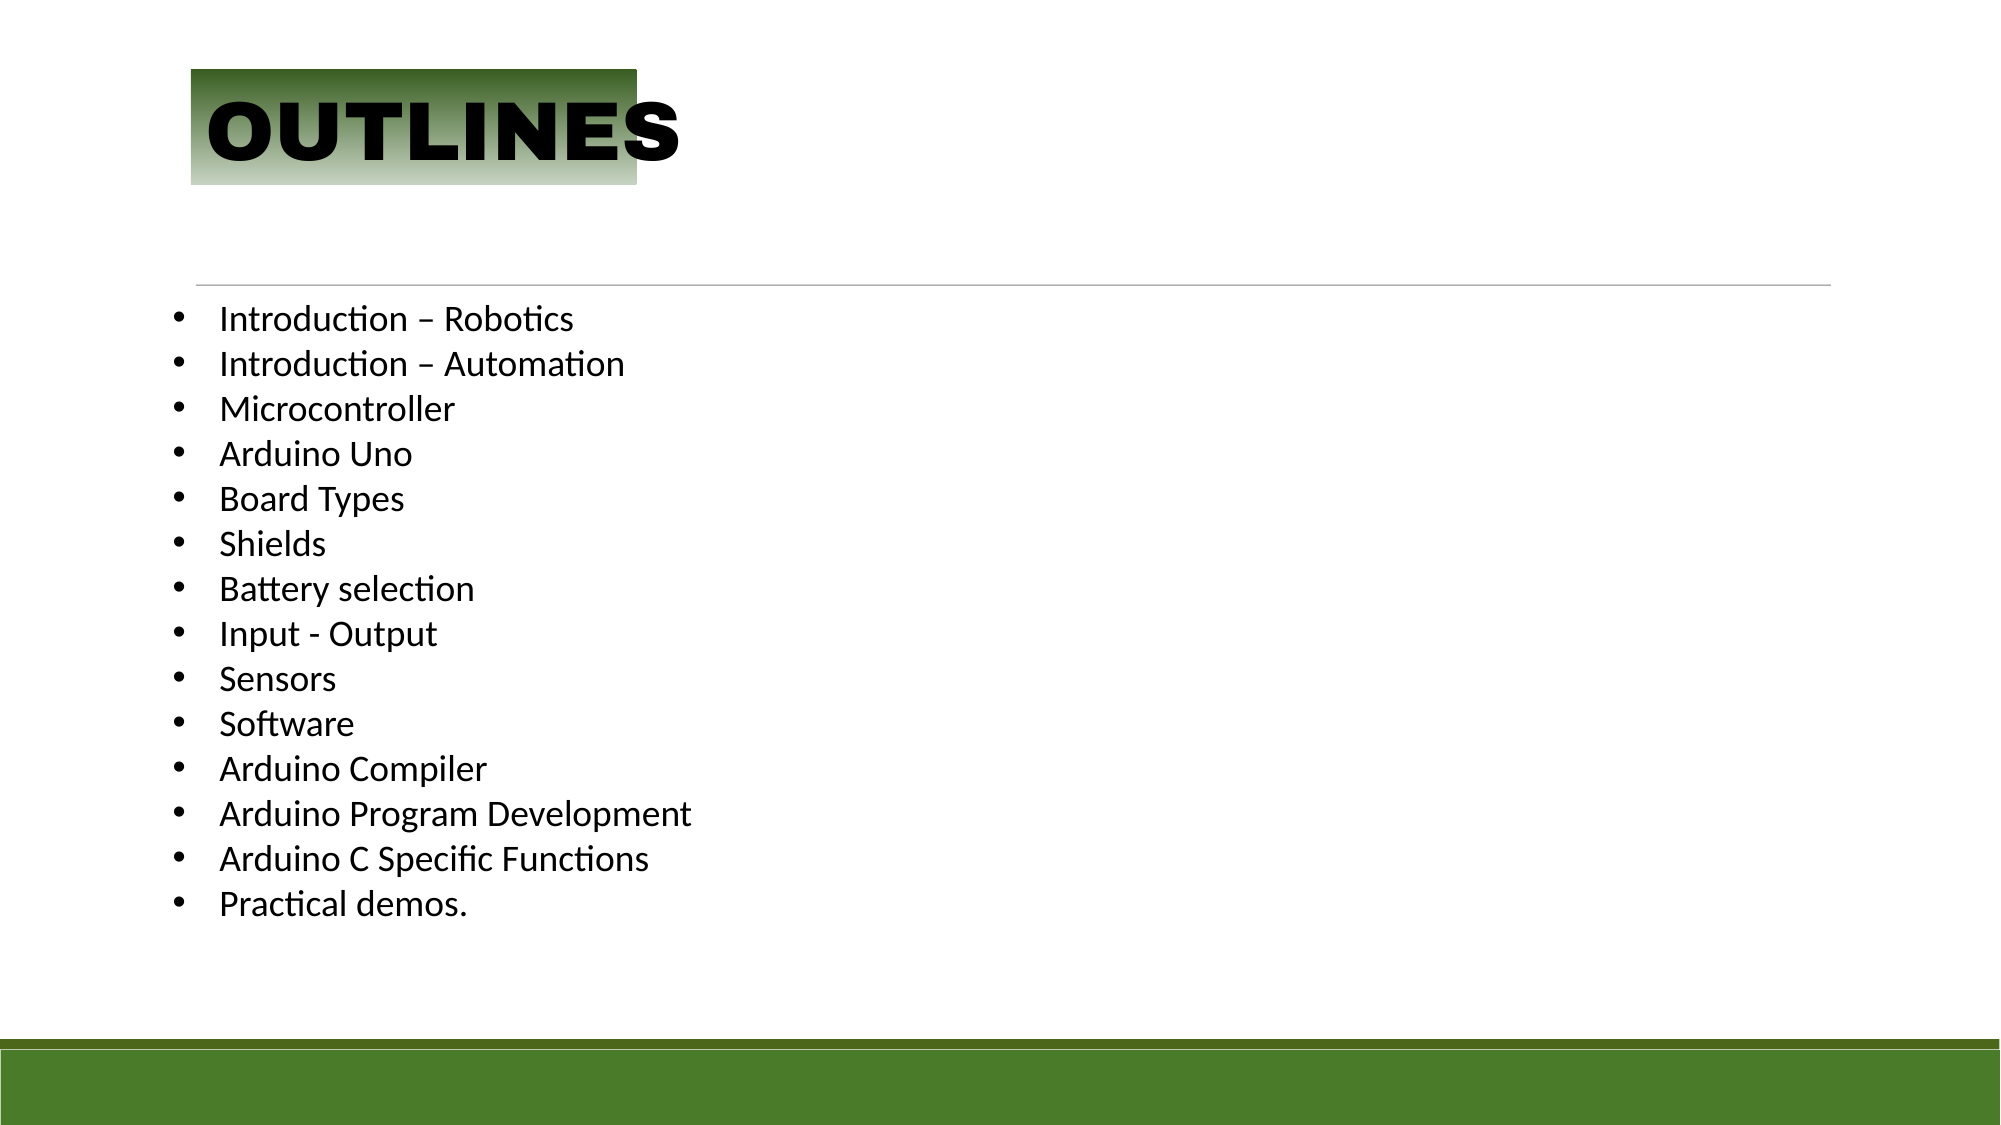

OUTLINES

Introduction – Robotics
Introduction – Automation
Microcontroller
Arduino Uno
Board Types
Shields
Battery selection
Input - Output
Sensors
Software
Arduino Compiler
Arduino Program Development
Arduino C Specific Functions
Practical demos.